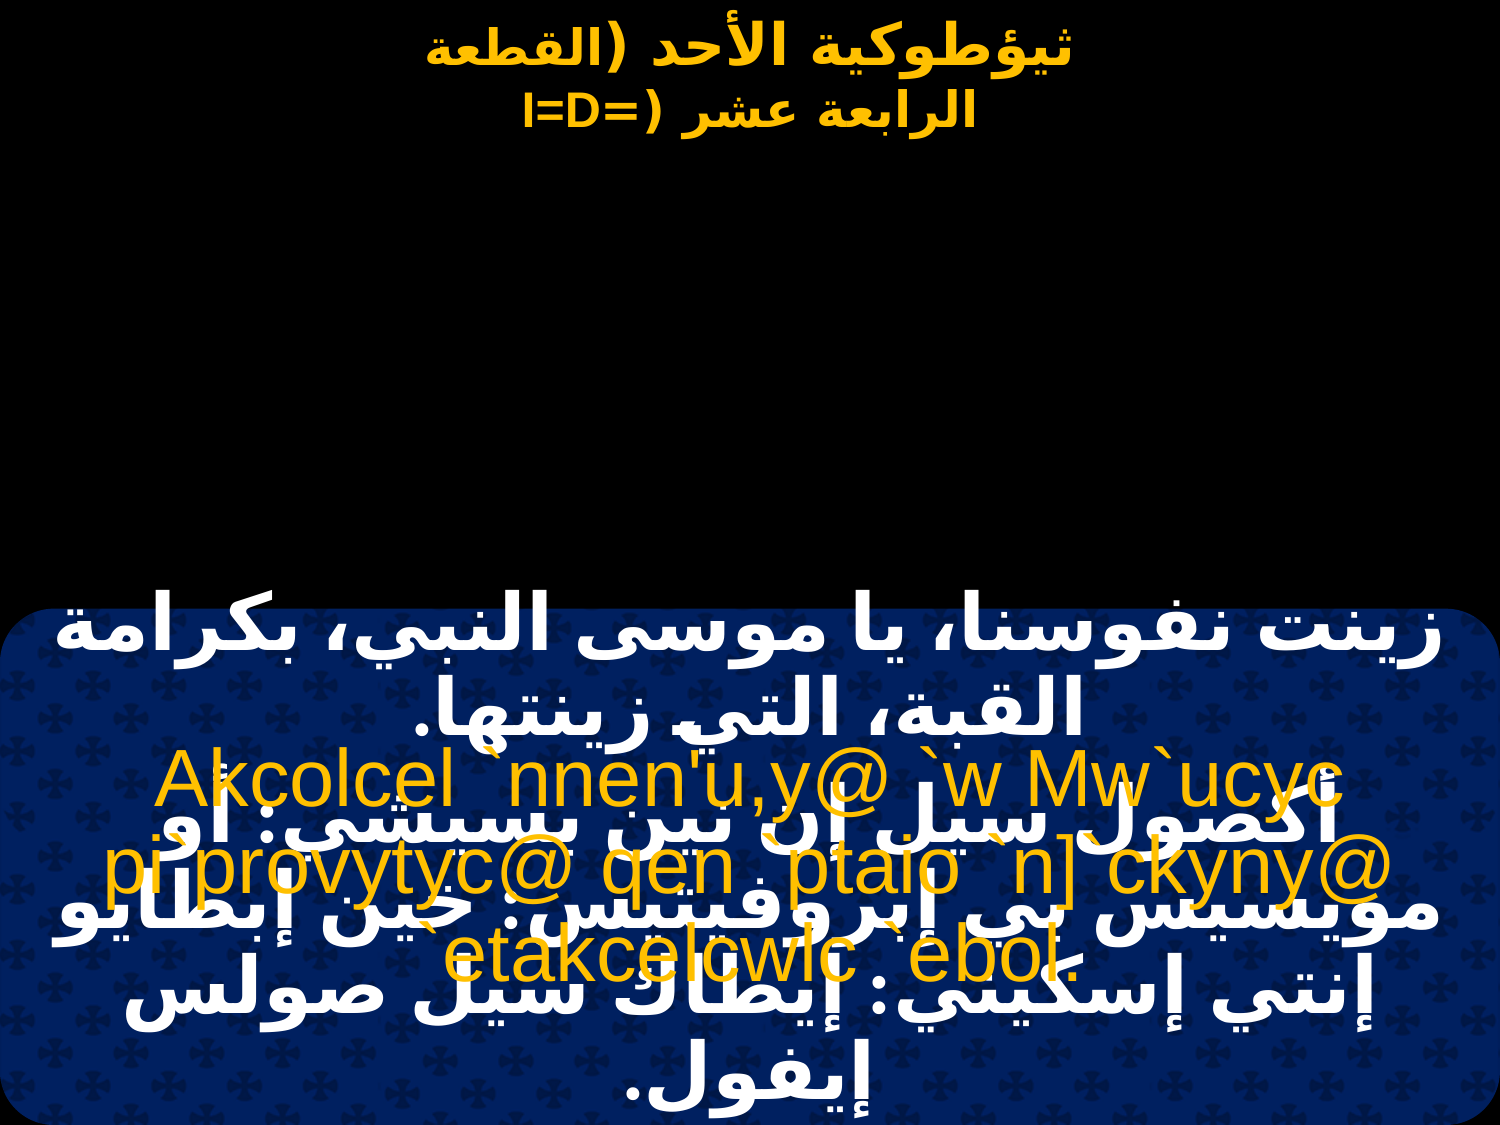

زينت نفوسنا، يا موسى النبي، بكرامة القبة، التي زينتها.
Akcolcel `nnen'u,y@ `w Mw`ucyc pi`provytyc@ qen `ptaio `n]`ckyny@ `etakcelcwlc `ebol.
أكصول سيل إن نين بسيشي: أو مويسيس بي إبروفيتيس: خين إبطايو إنتي إسكيني: إيطاك سيل صولس إيفول.